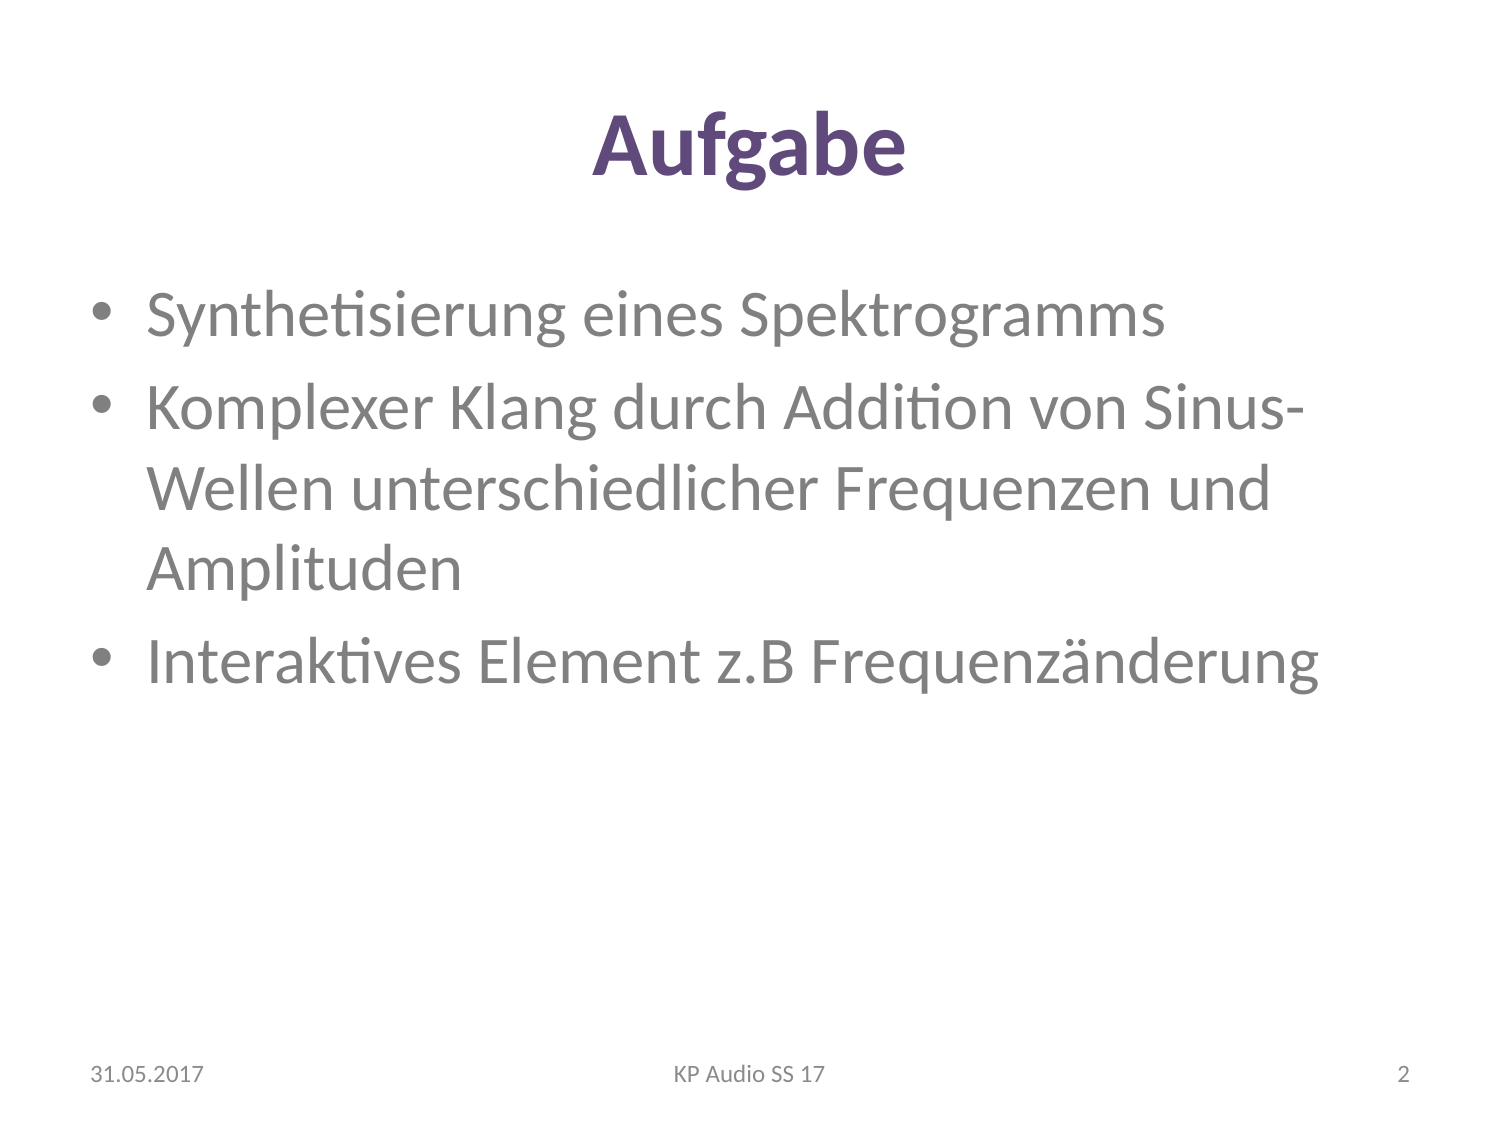

# Aufgabe
Synthetisierung eines Spektrogramms
Komplexer Klang durch Addition von Sinus-Wellen unterschiedlicher Frequenzen und Amplituden
Interaktives Element z.B Frequenzänderung

31.05.2017
KP Audio SS 17
2